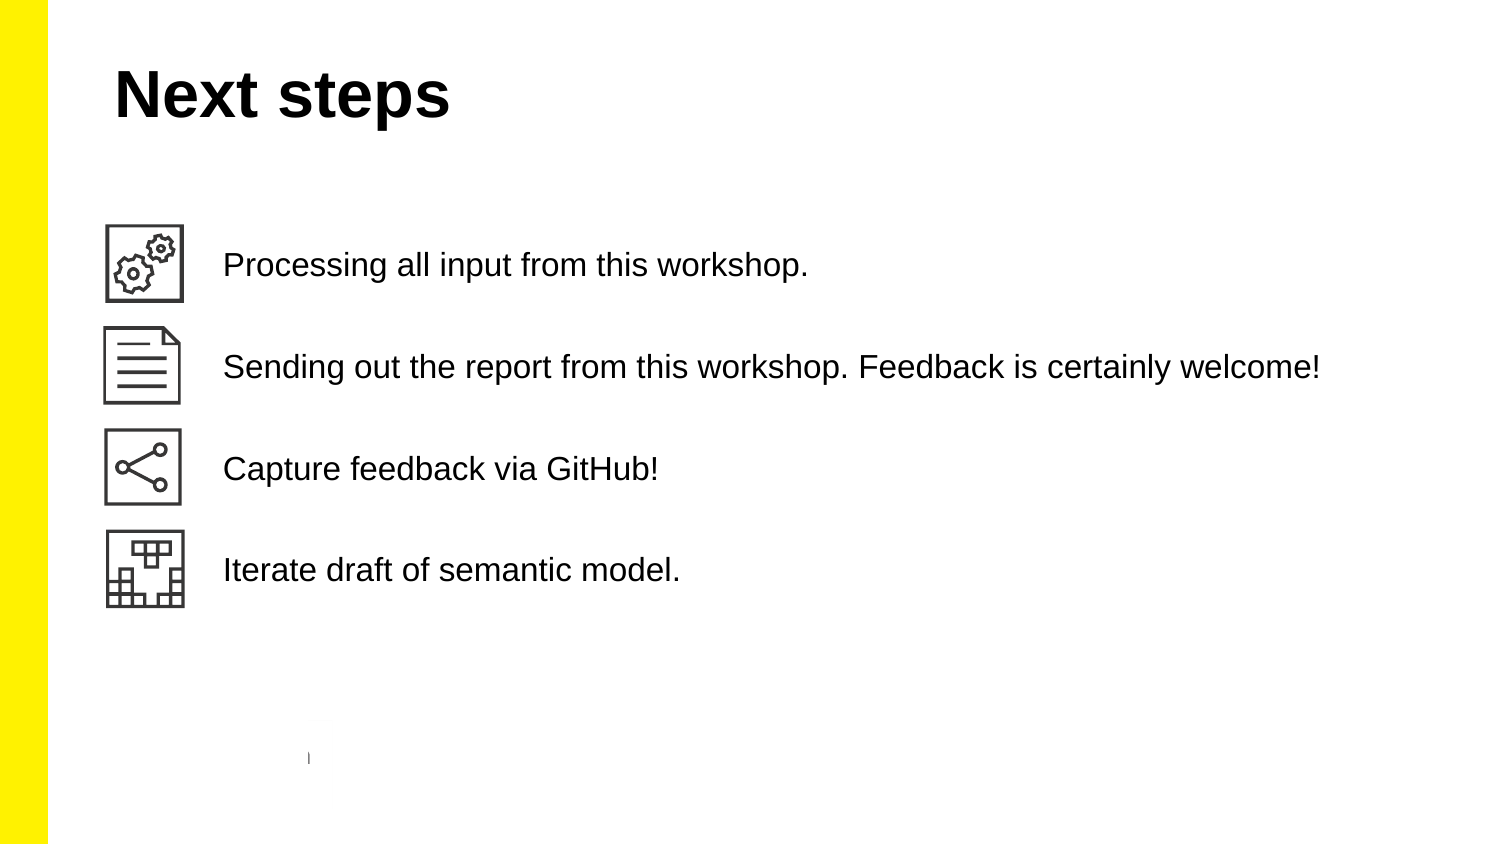

Next steps

Processing all input from this workshop.

Sending out the report from this workshop. Feedback is certainly welcome!

Capture feedback via GitHub!

Iterate draft of semantic model.